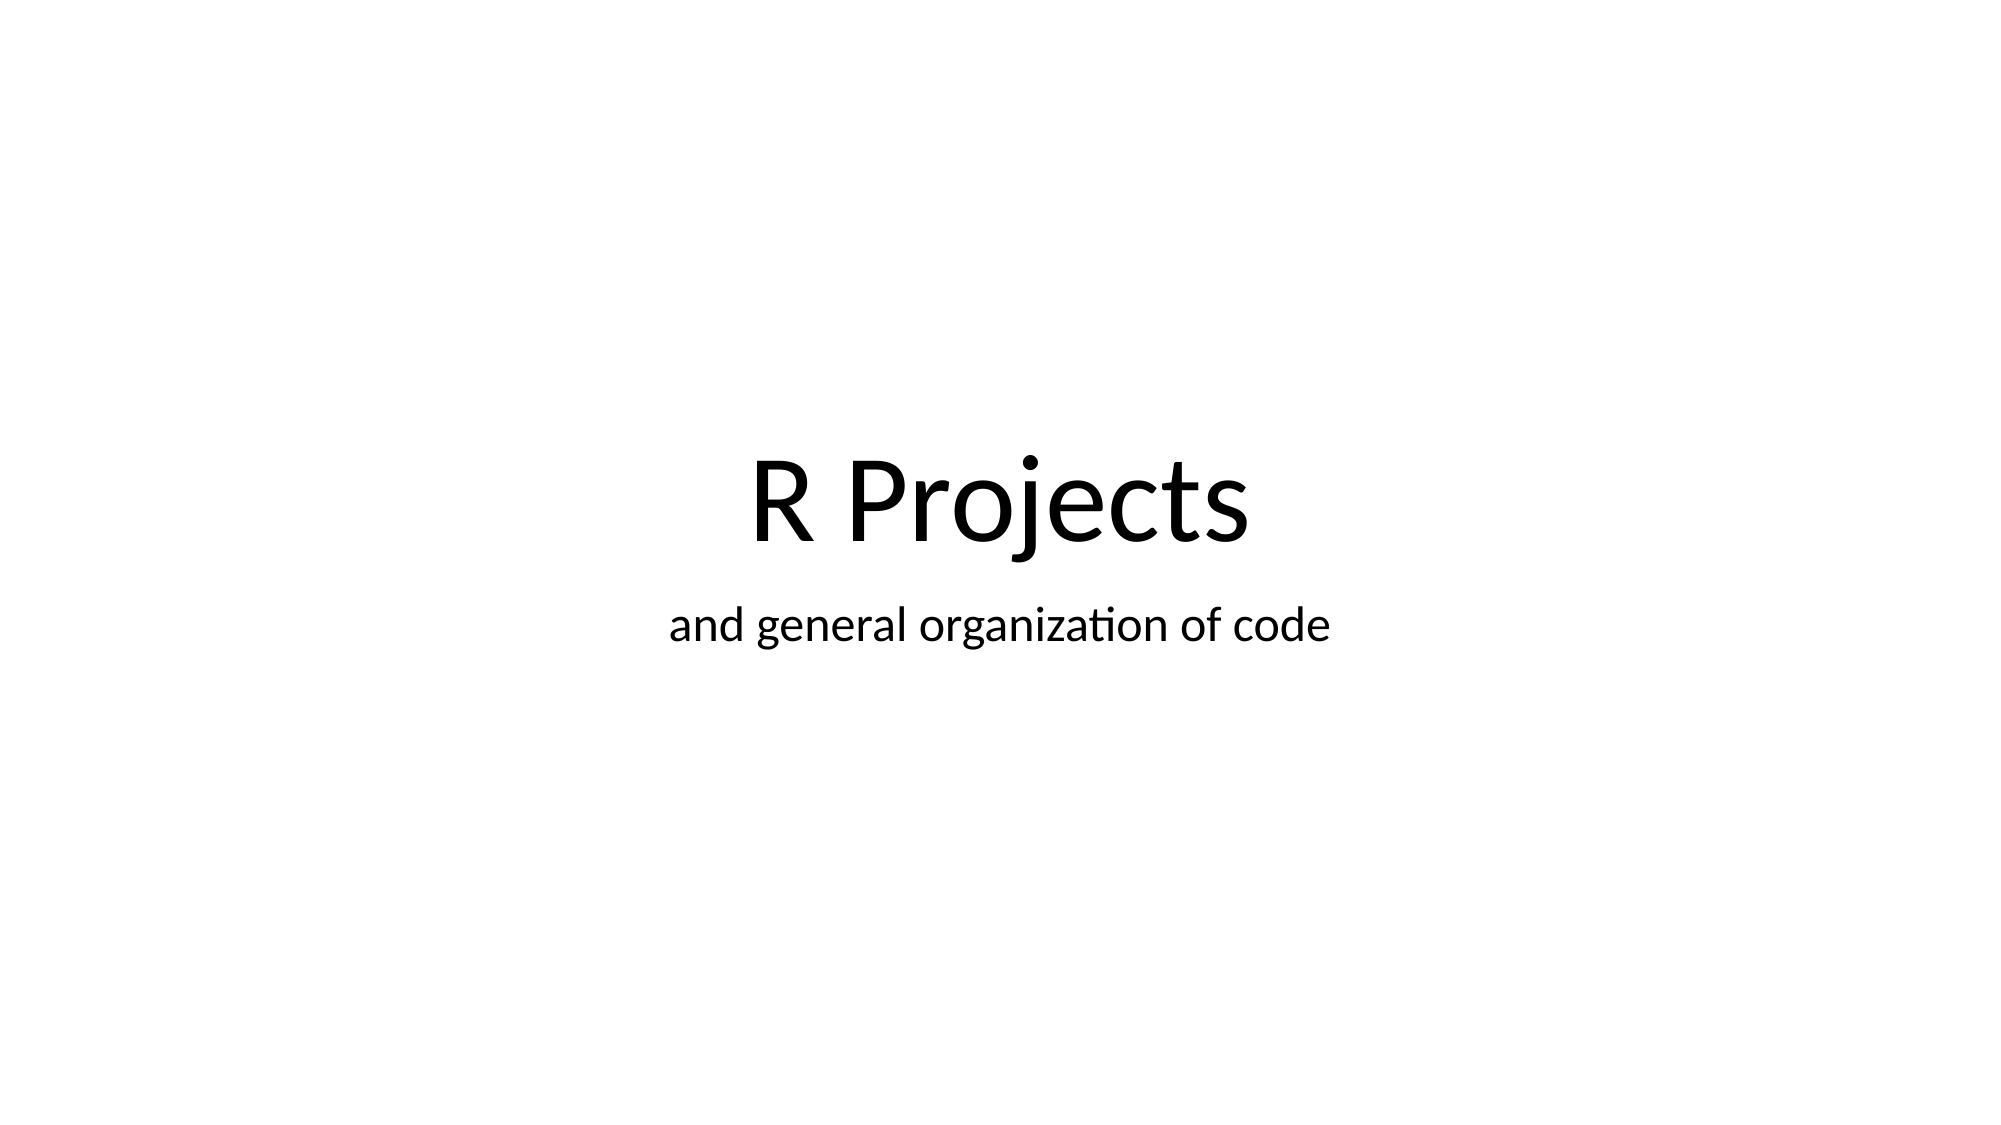

# R Projects
and general organization of code